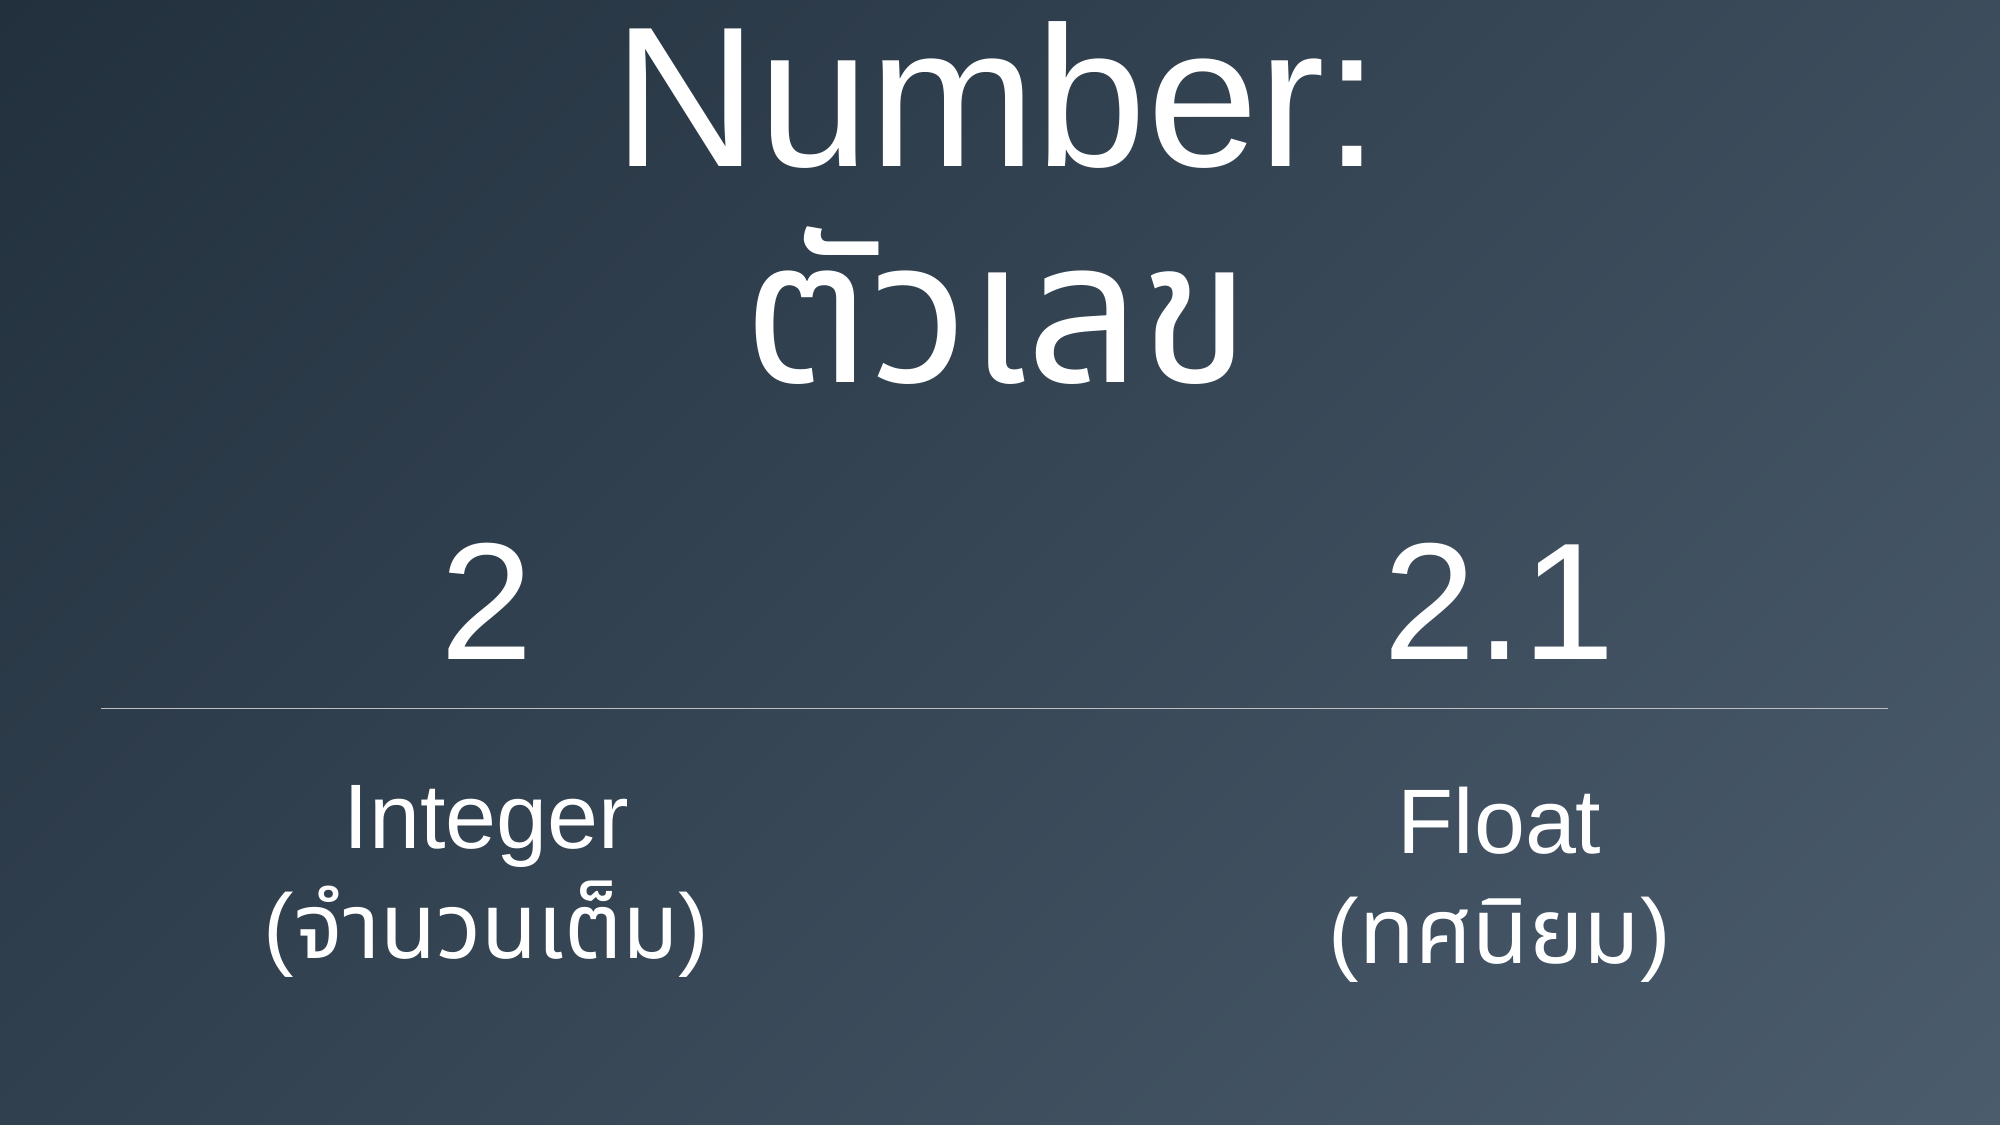

Number: ตัวเลข
2
2.1
Integer
(จำนวนเต็ม)
Float
(ทศนิยม)